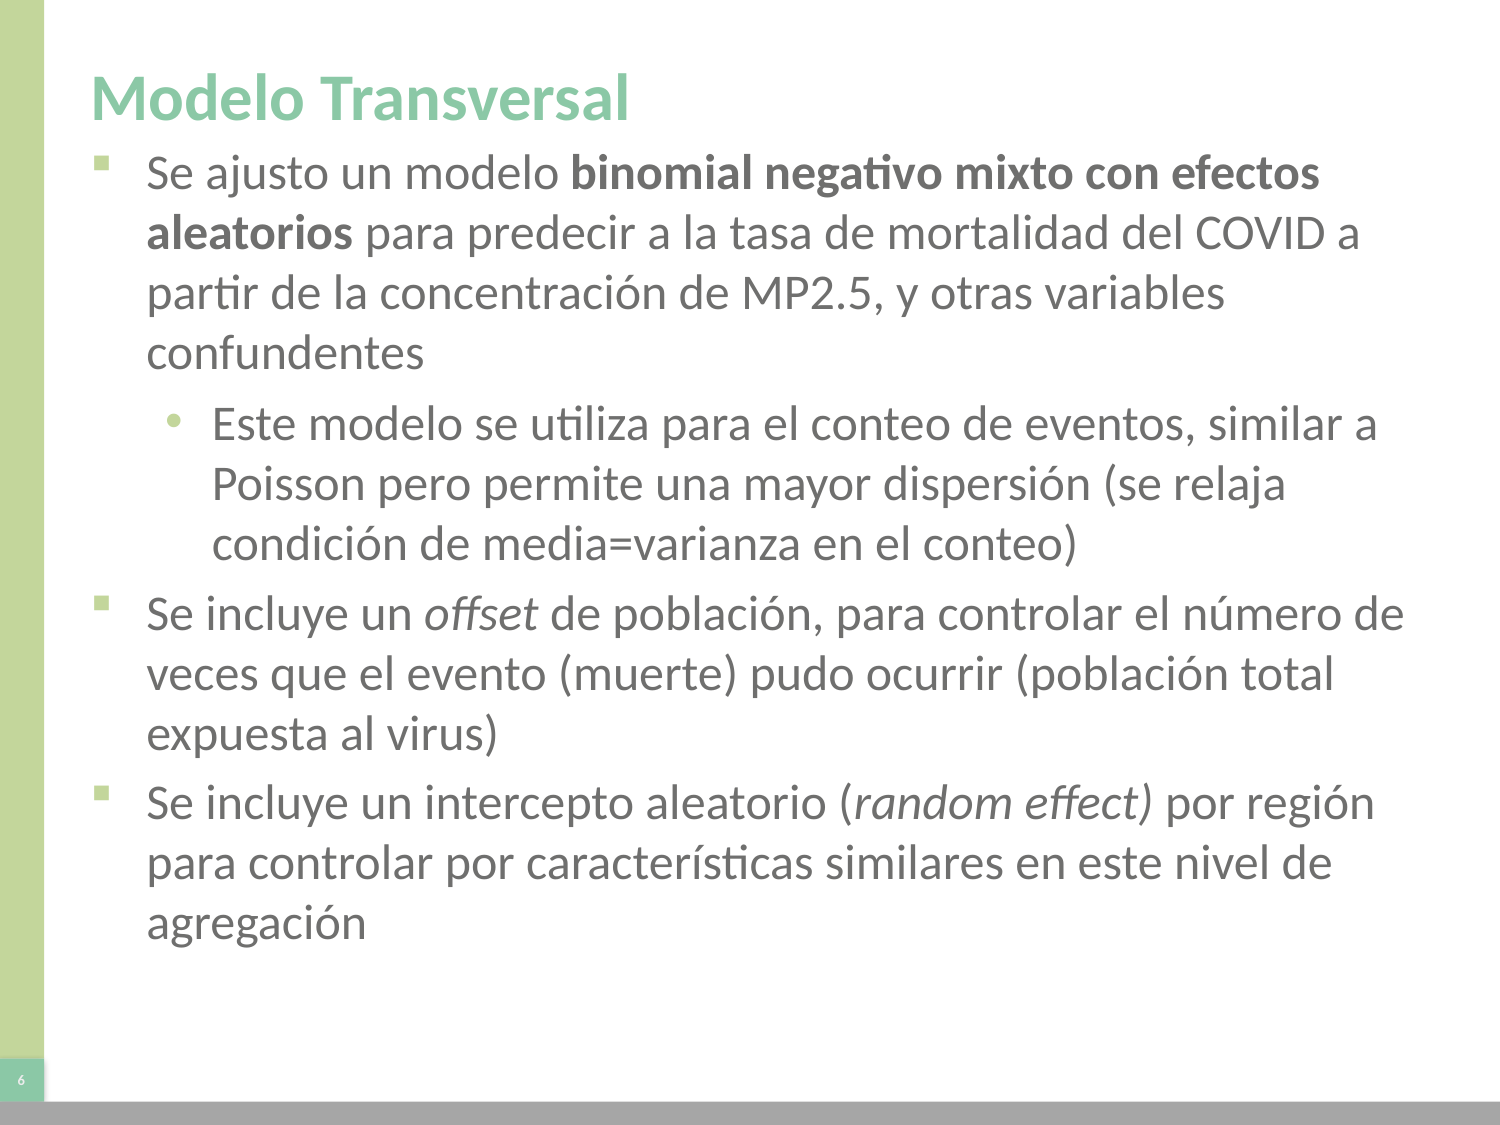

# Modelo Transversal
Se ajusto un modelo binomial negativo mixto con efectos aleatorios para predecir a la tasa de mortalidad del COVID a partir de la concentración de MP2.5, y otras variables confundentes
Este modelo se utiliza para el conteo de eventos, similar a Poisson pero permite una mayor dispersión (se relaja condición de media=varianza en el conteo)
Se incluye un offset de población, para controlar el número de veces que el evento (muerte) pudo ocurrir (población total expuesta al virus)
Se incluye un intercepto aleatorio (random effect) por región para controlar por características similares en este nivel de agregación